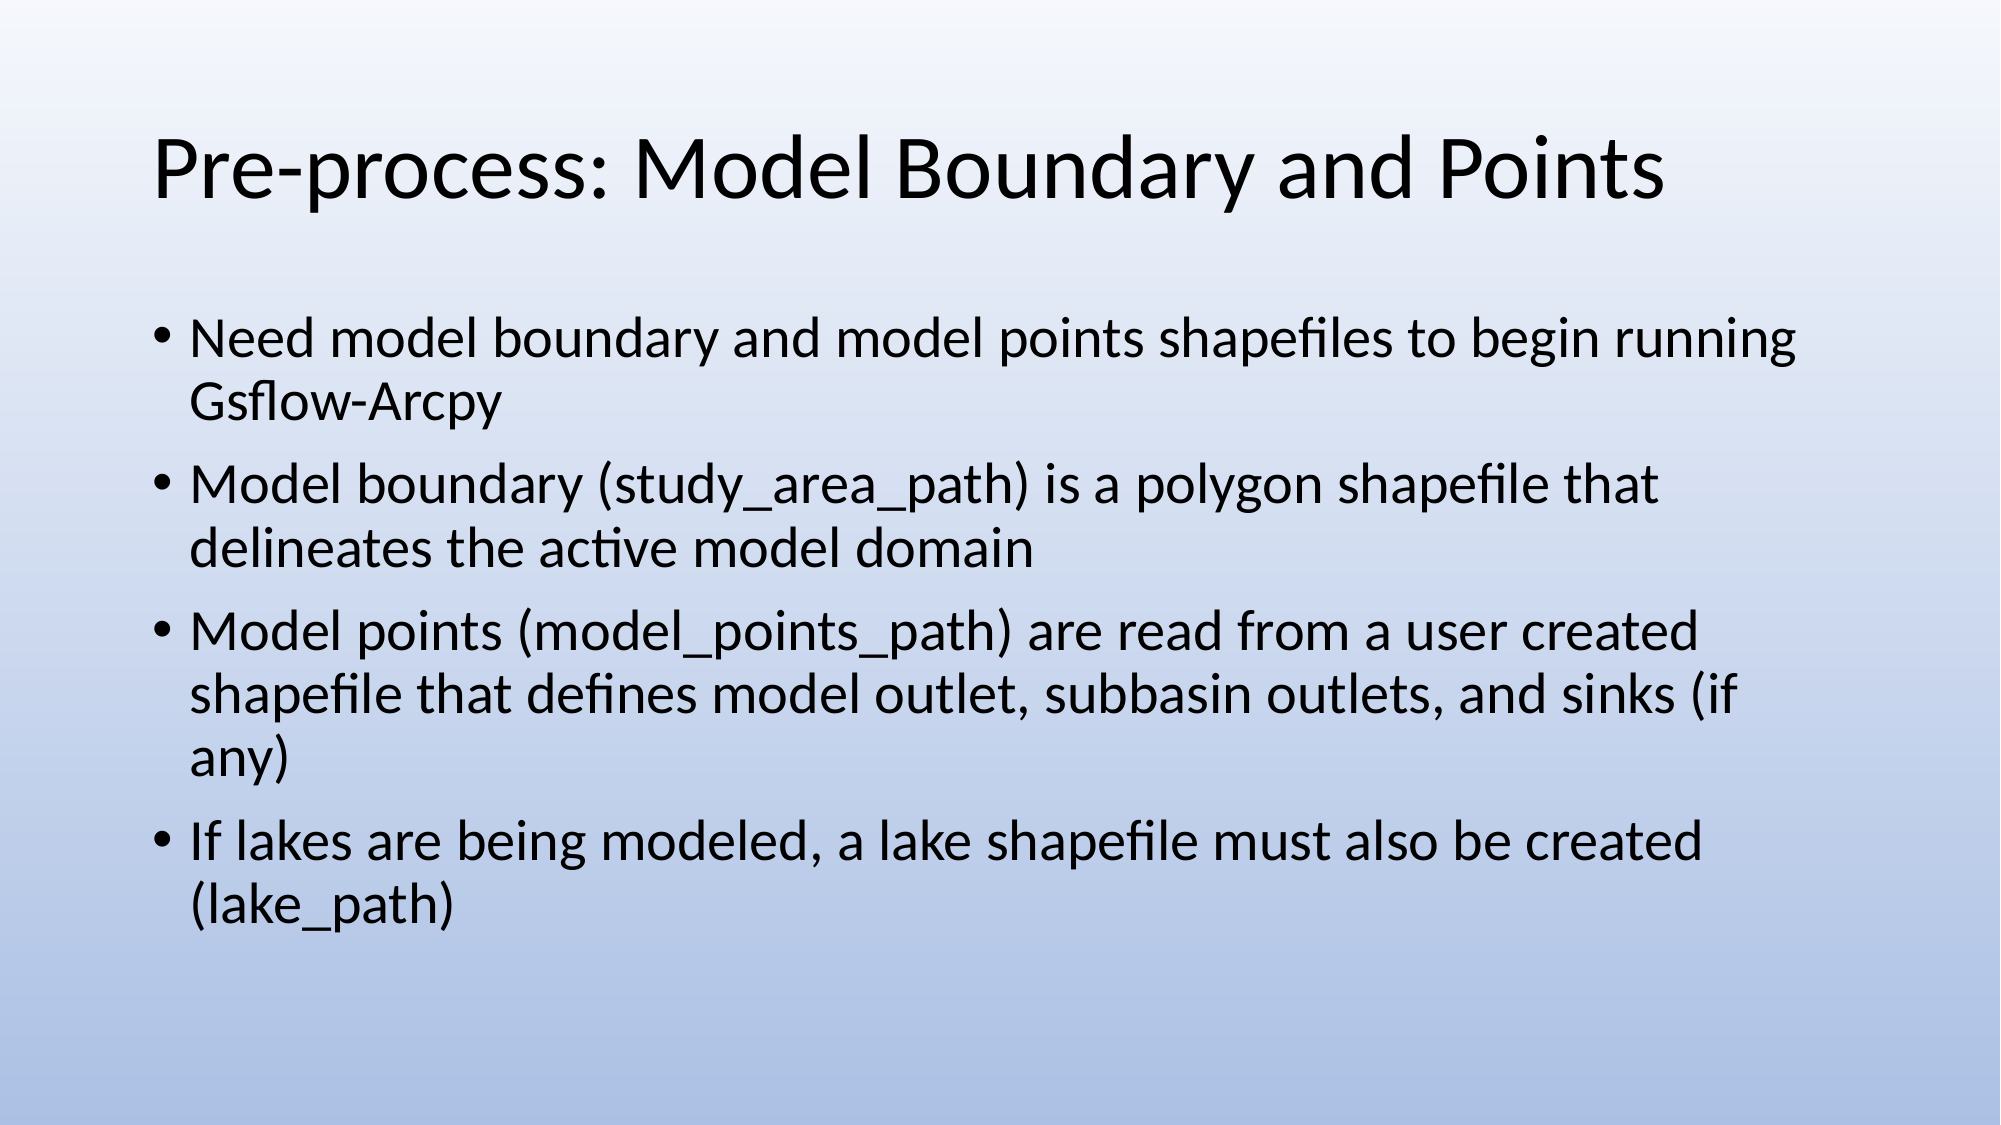

# Pre-process: Model Boundary and Points
Need model boundary and model points shapefiles to begin running Gsflow-Arcpy
Model boundary (study_area_path) is a polygon shapefile that delineates the active model domain
Model points (model_points_path) are read from a user created shapefile that defines model outlet, subbasin outlets, and sinks (if any)
If lakes are being modeled, a lake shapefile must also be created (lake_path)